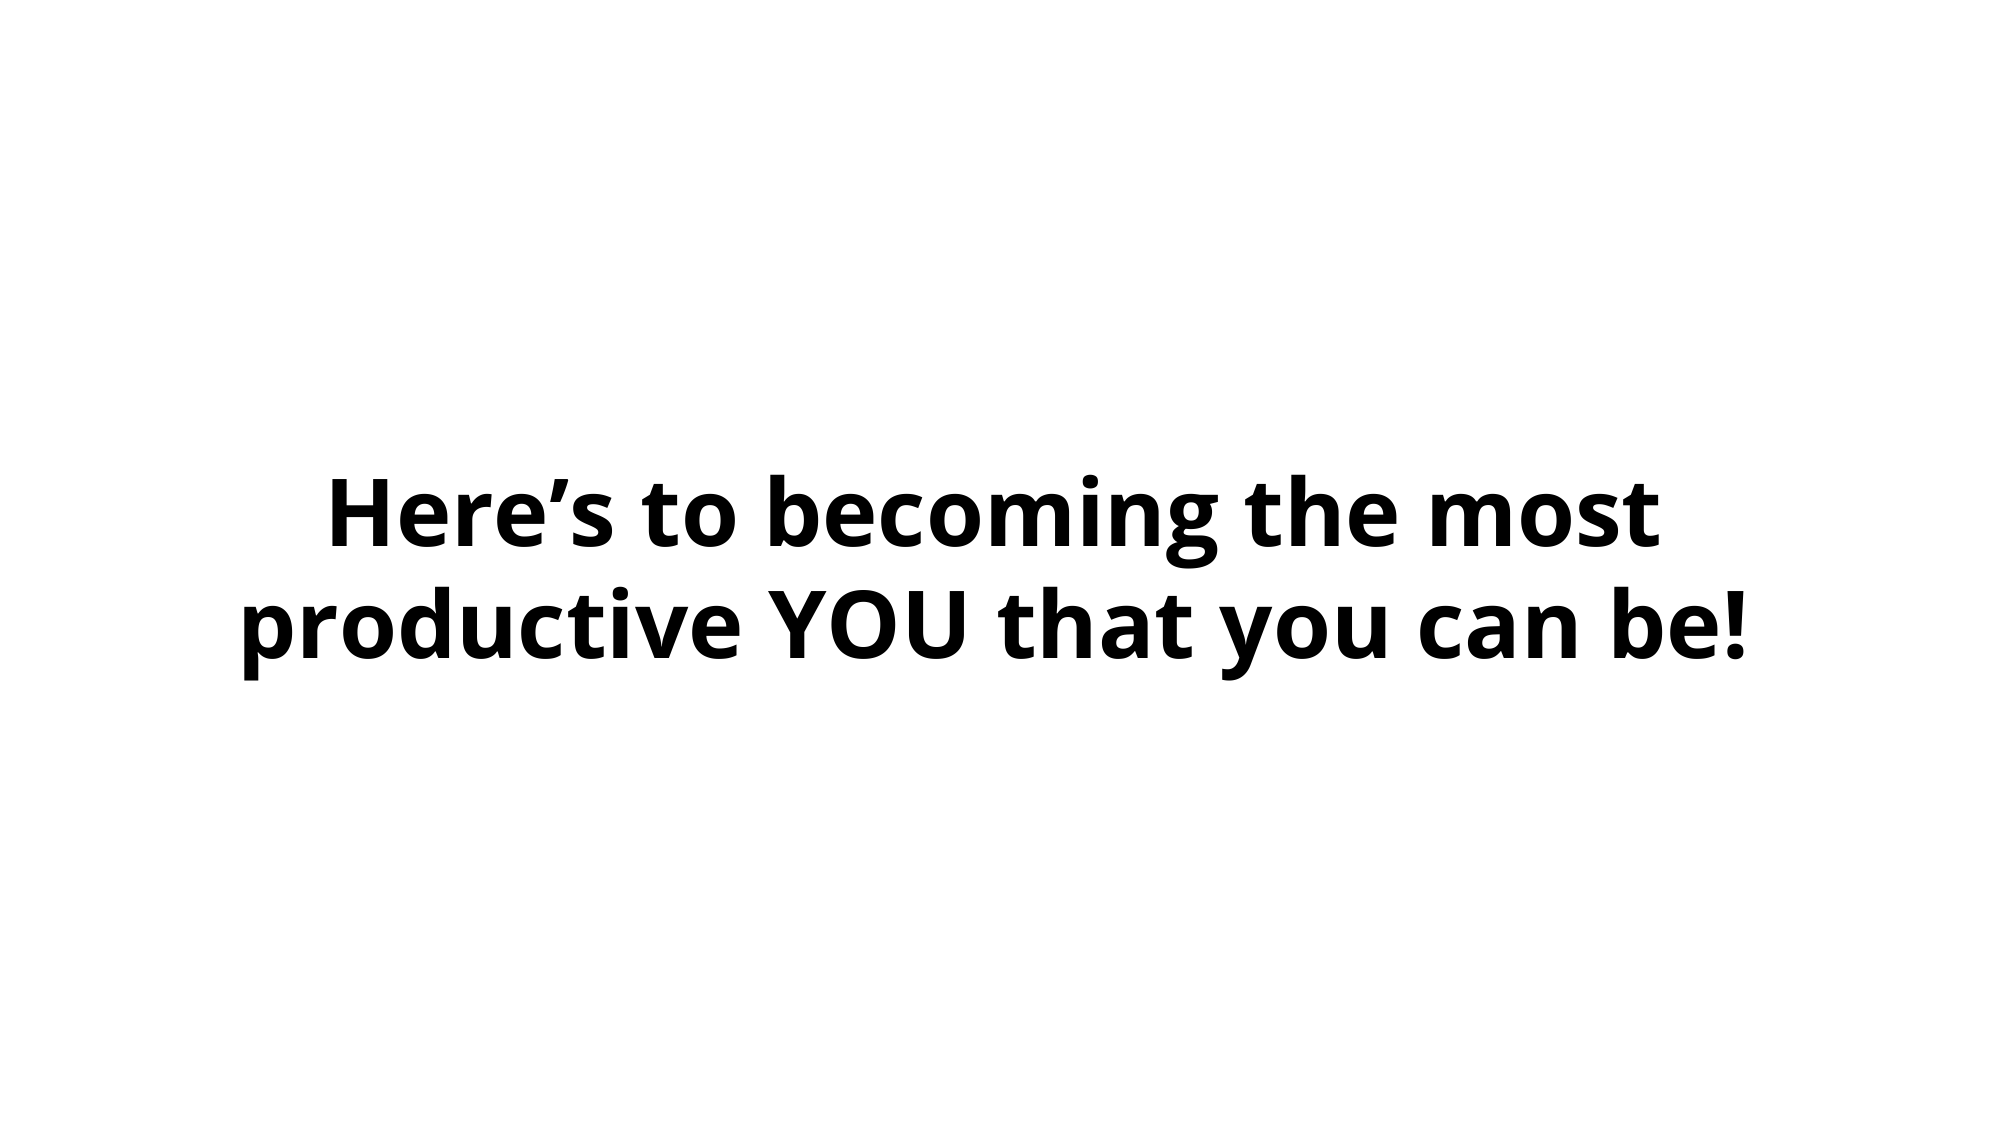

Here’s to becoming the most productive YOU that you can be!